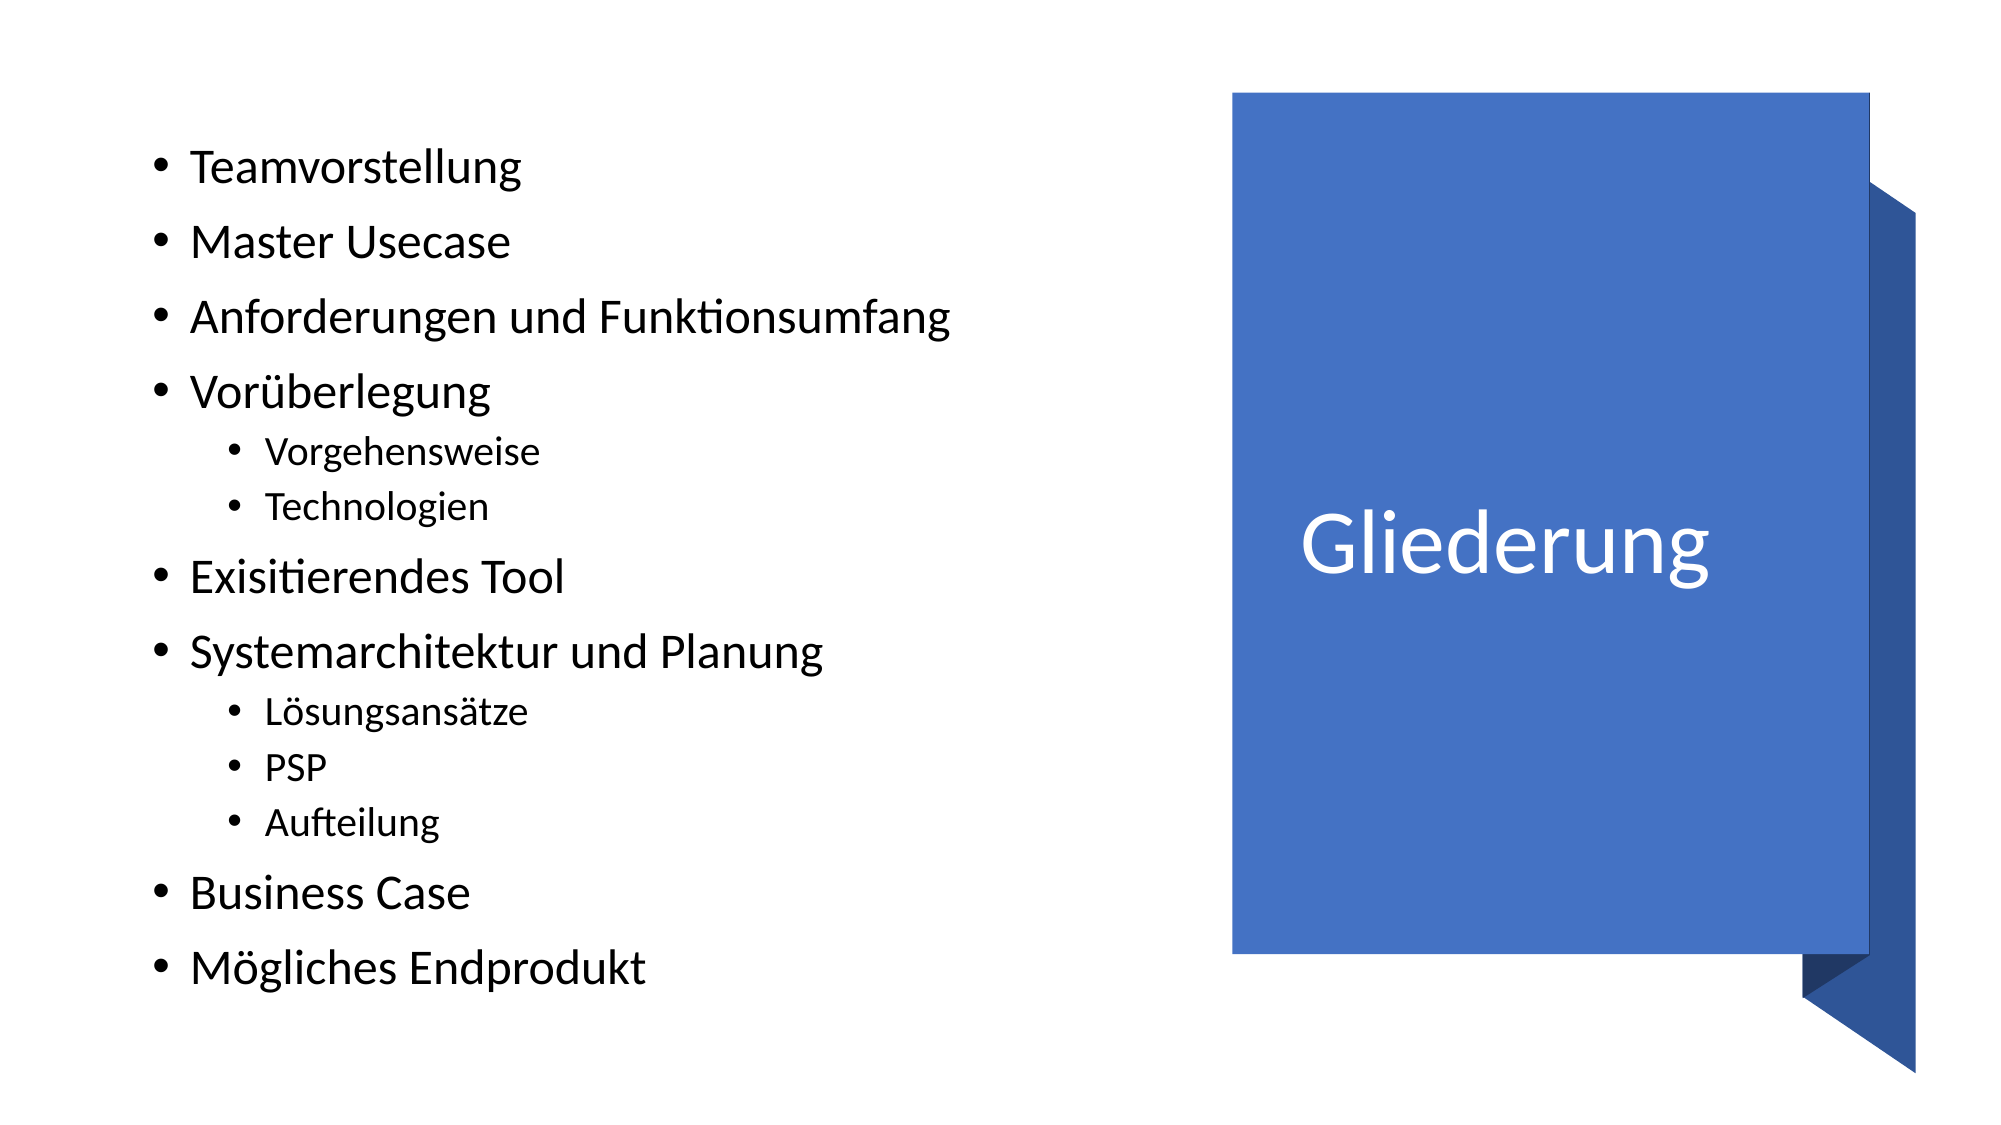

Teamvorstellung
Master Usecase
Anforderungen und Funktionsumfang
Vorüberlegung
Vorgehensweise
Technologien
Exisitierendes Tool
Systemarchitektur und Planung
Lösungsansätze
PSP
Aufteilung
Business Case
Mögliches Endprodukt

# Gliederung